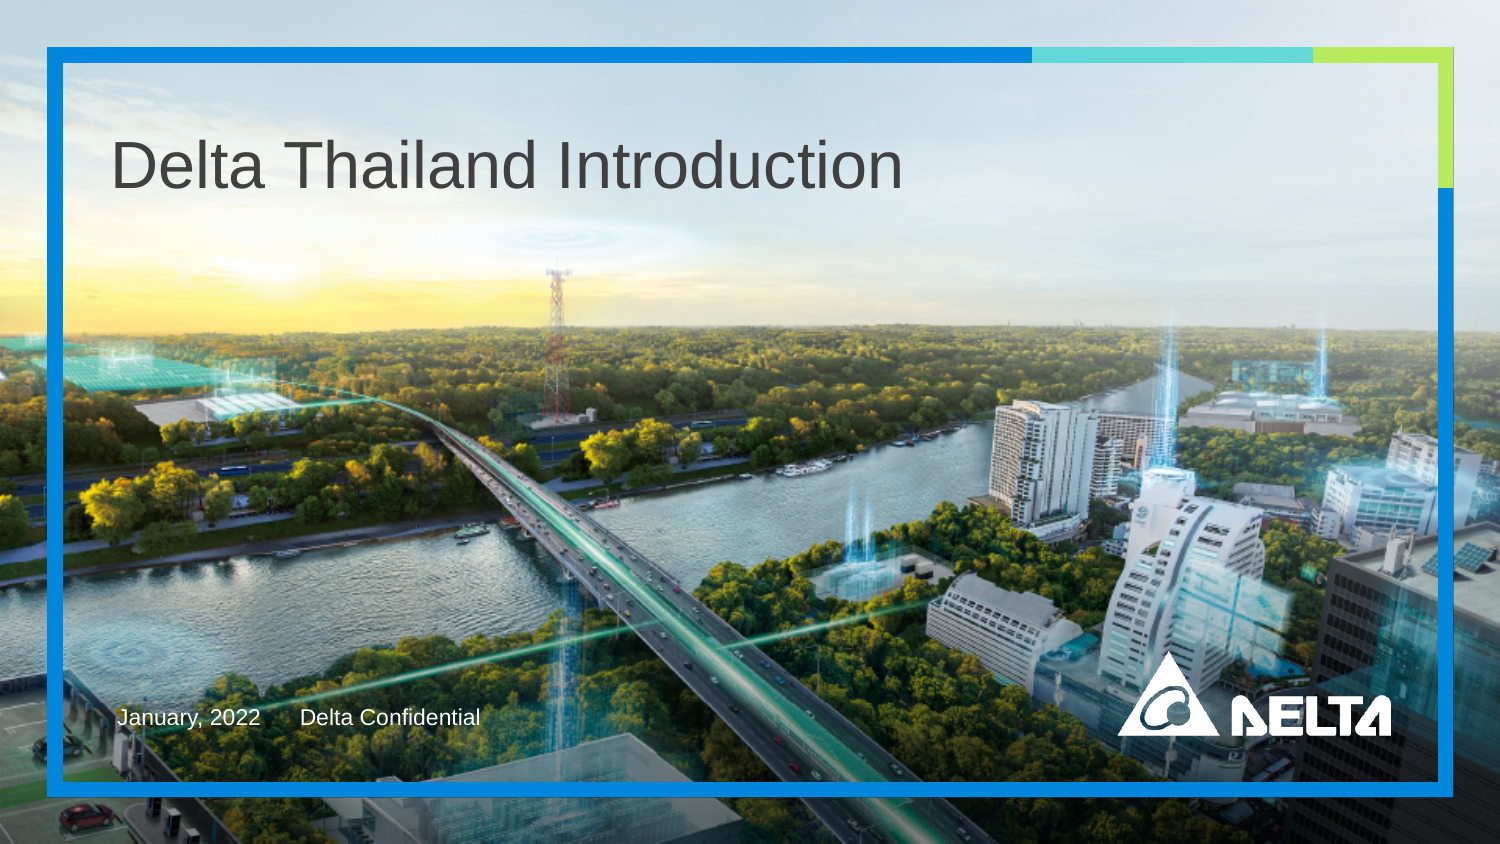

# Delta Thailand Introduction
January, 2022      Delta Confidential